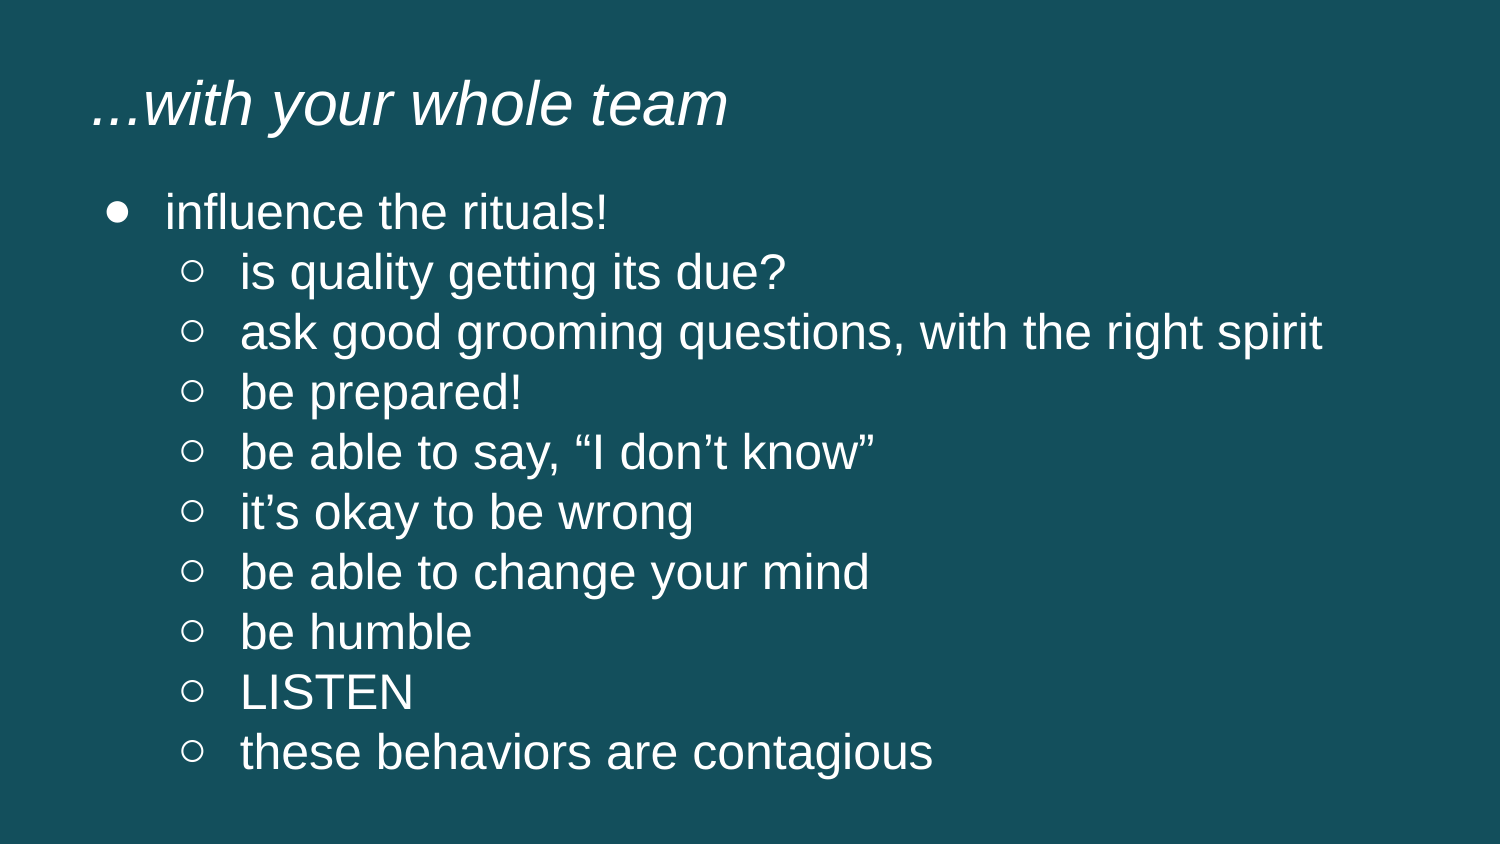

...with your whole team
influence the rituals!
is quality getting its due?
ask good grooming questions, with the right spirit
be prepared!
be able to say, “I don’t know”
it’s okay to be wrong
be able to change your mind
be humble
LISTEN
these behaviors are contagious